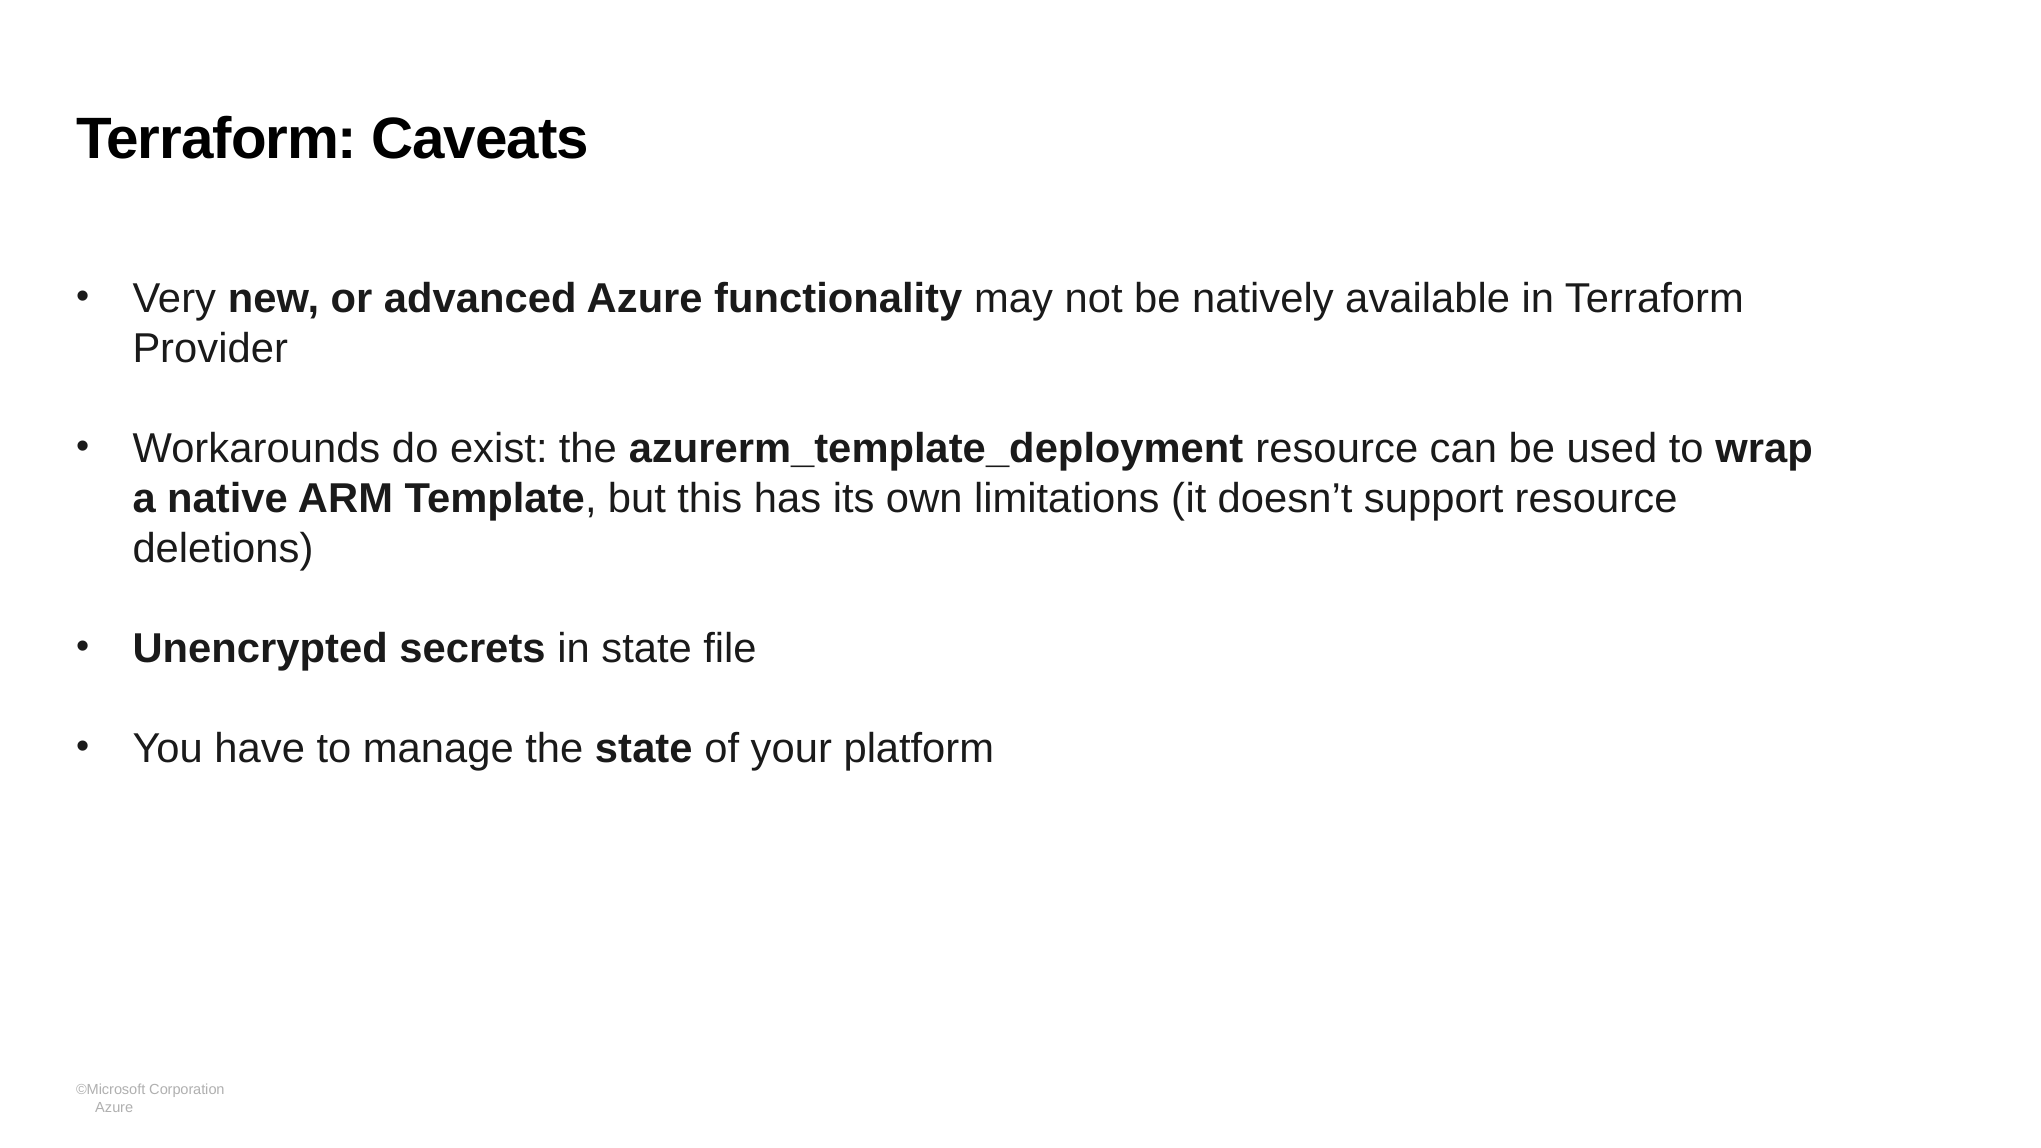

# Terraform: Caveats
Very new, or advanced Azure functionality may not be natively available in Terraform Provider

Workarounds do exist: the azurerm_template_deployment resource can be used to wrap a native ARM Template, but this has its own limitations (it doesn’t support resource deletions)

Unencrypted secrets in state file

You have to manage the state of your platform